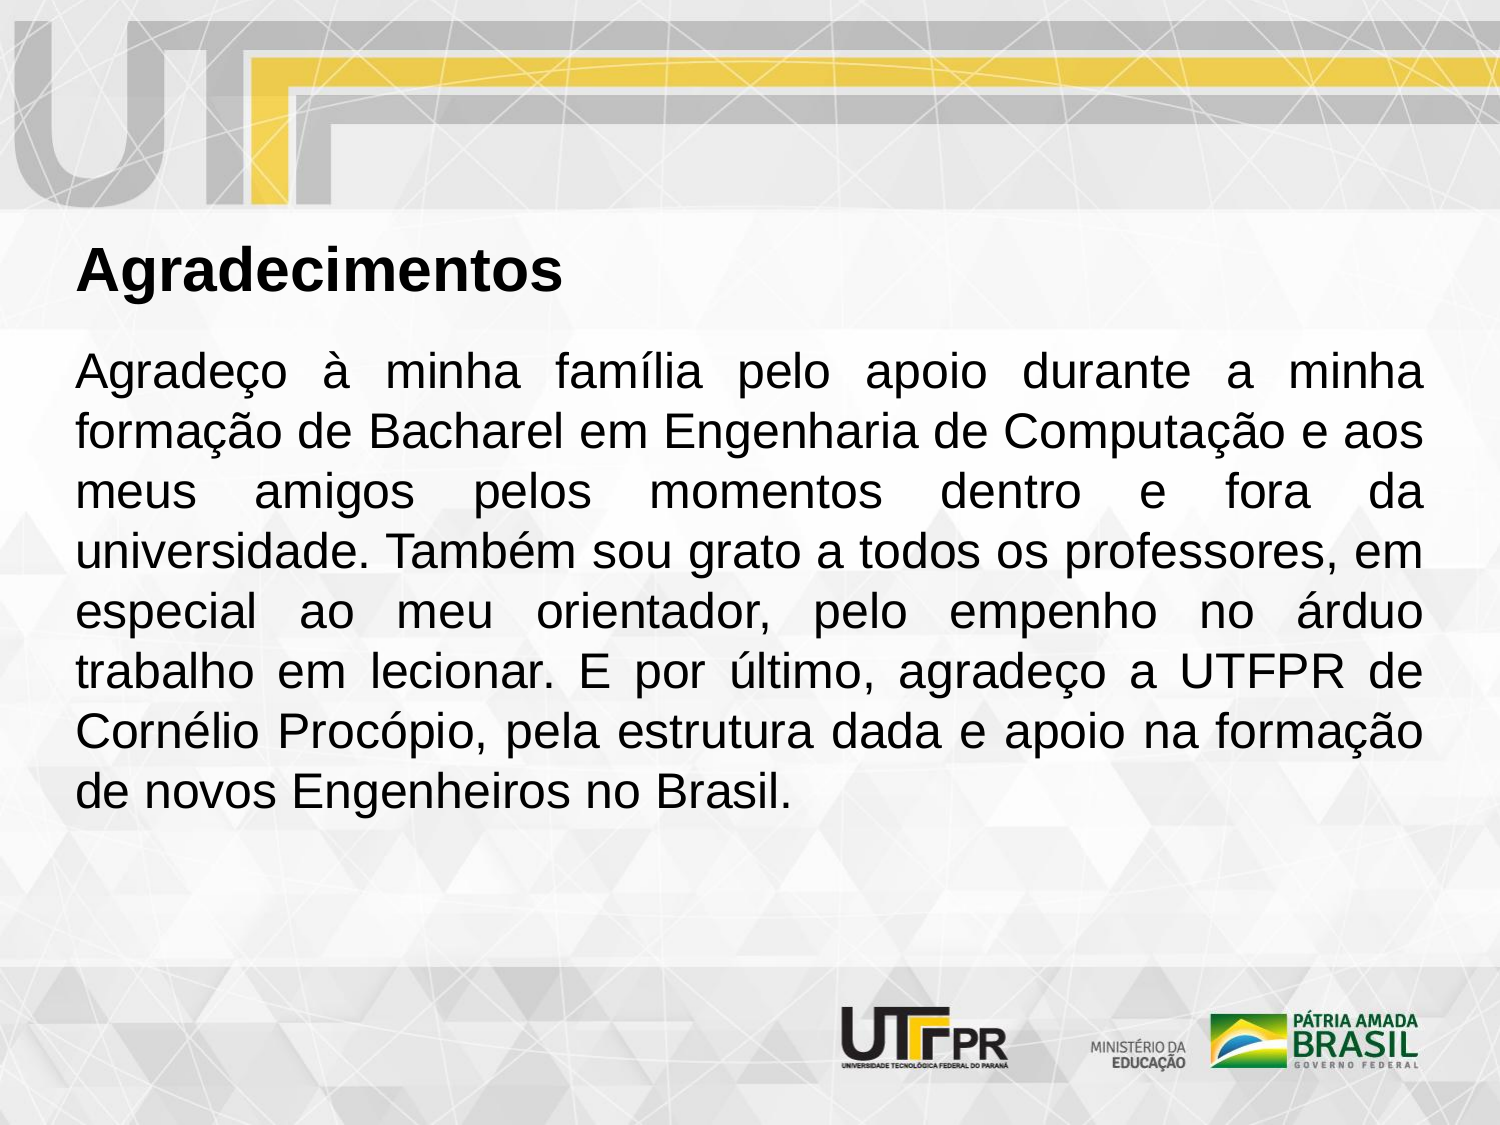

# Agradecimentos
Agradeço à minha família pelo apoio durante a minha formação de Bacharel em Engenharia de Computação e aos meus amigos pelos momentos dentro e fora da universidade. Também sou grato a todos os professores, em especial ao meu orientador, pelo empenho no árduo trabalho em lecionar. E por último, agradeço a UTFPR de Cornélio Procópio, pela estrutura dada e apoio na formação de novos Engenheiros no Brasil.